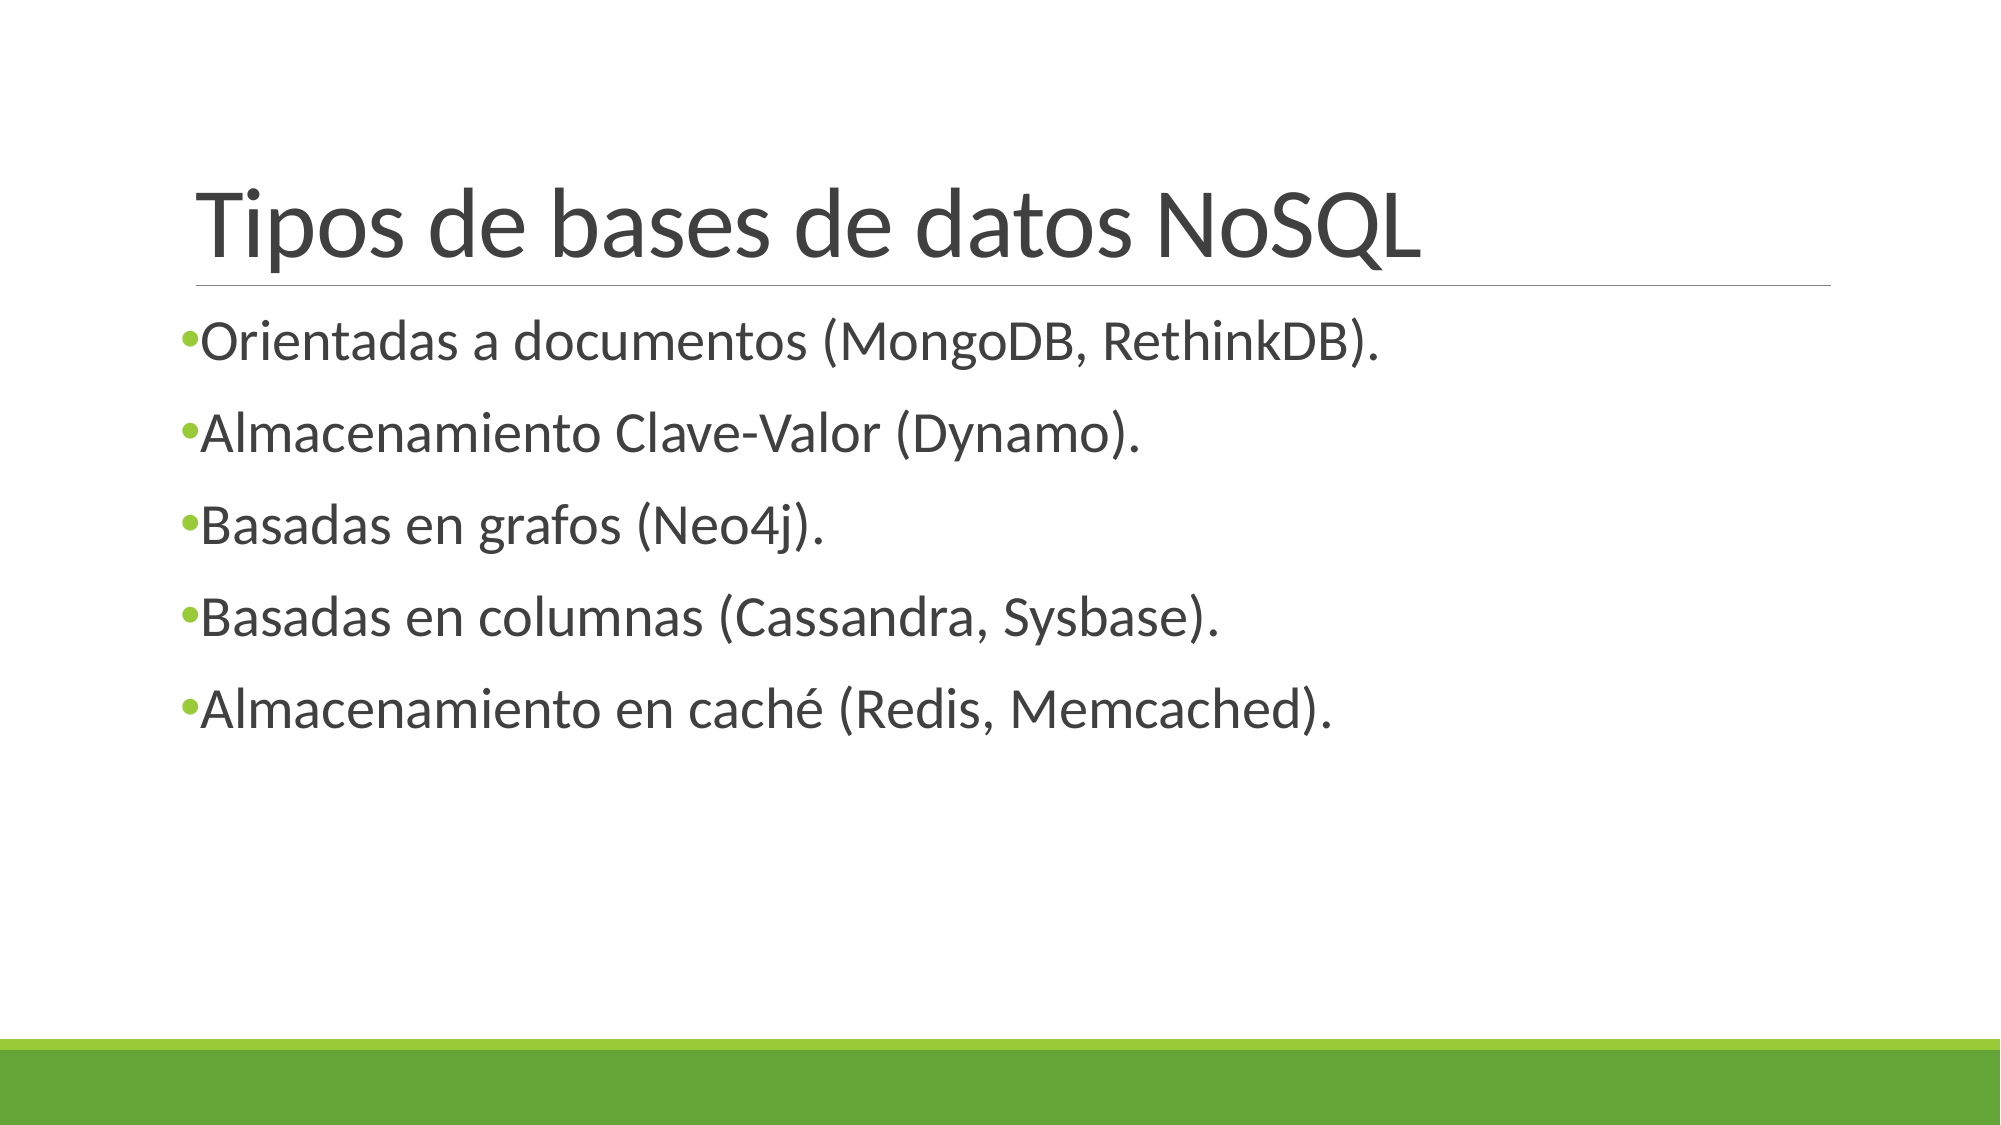

# Tipos de bases de datos NoSQL
Orientadas a documentos (MongoDB, RethinkDB).
Almacenamiento Clave-Valor (Dynamo).
Basadas en grafos (Neo4j).
Basadas en columnas (Cassandra, Sysbase).
Almacenamiento en caché (Redis, Memcached).